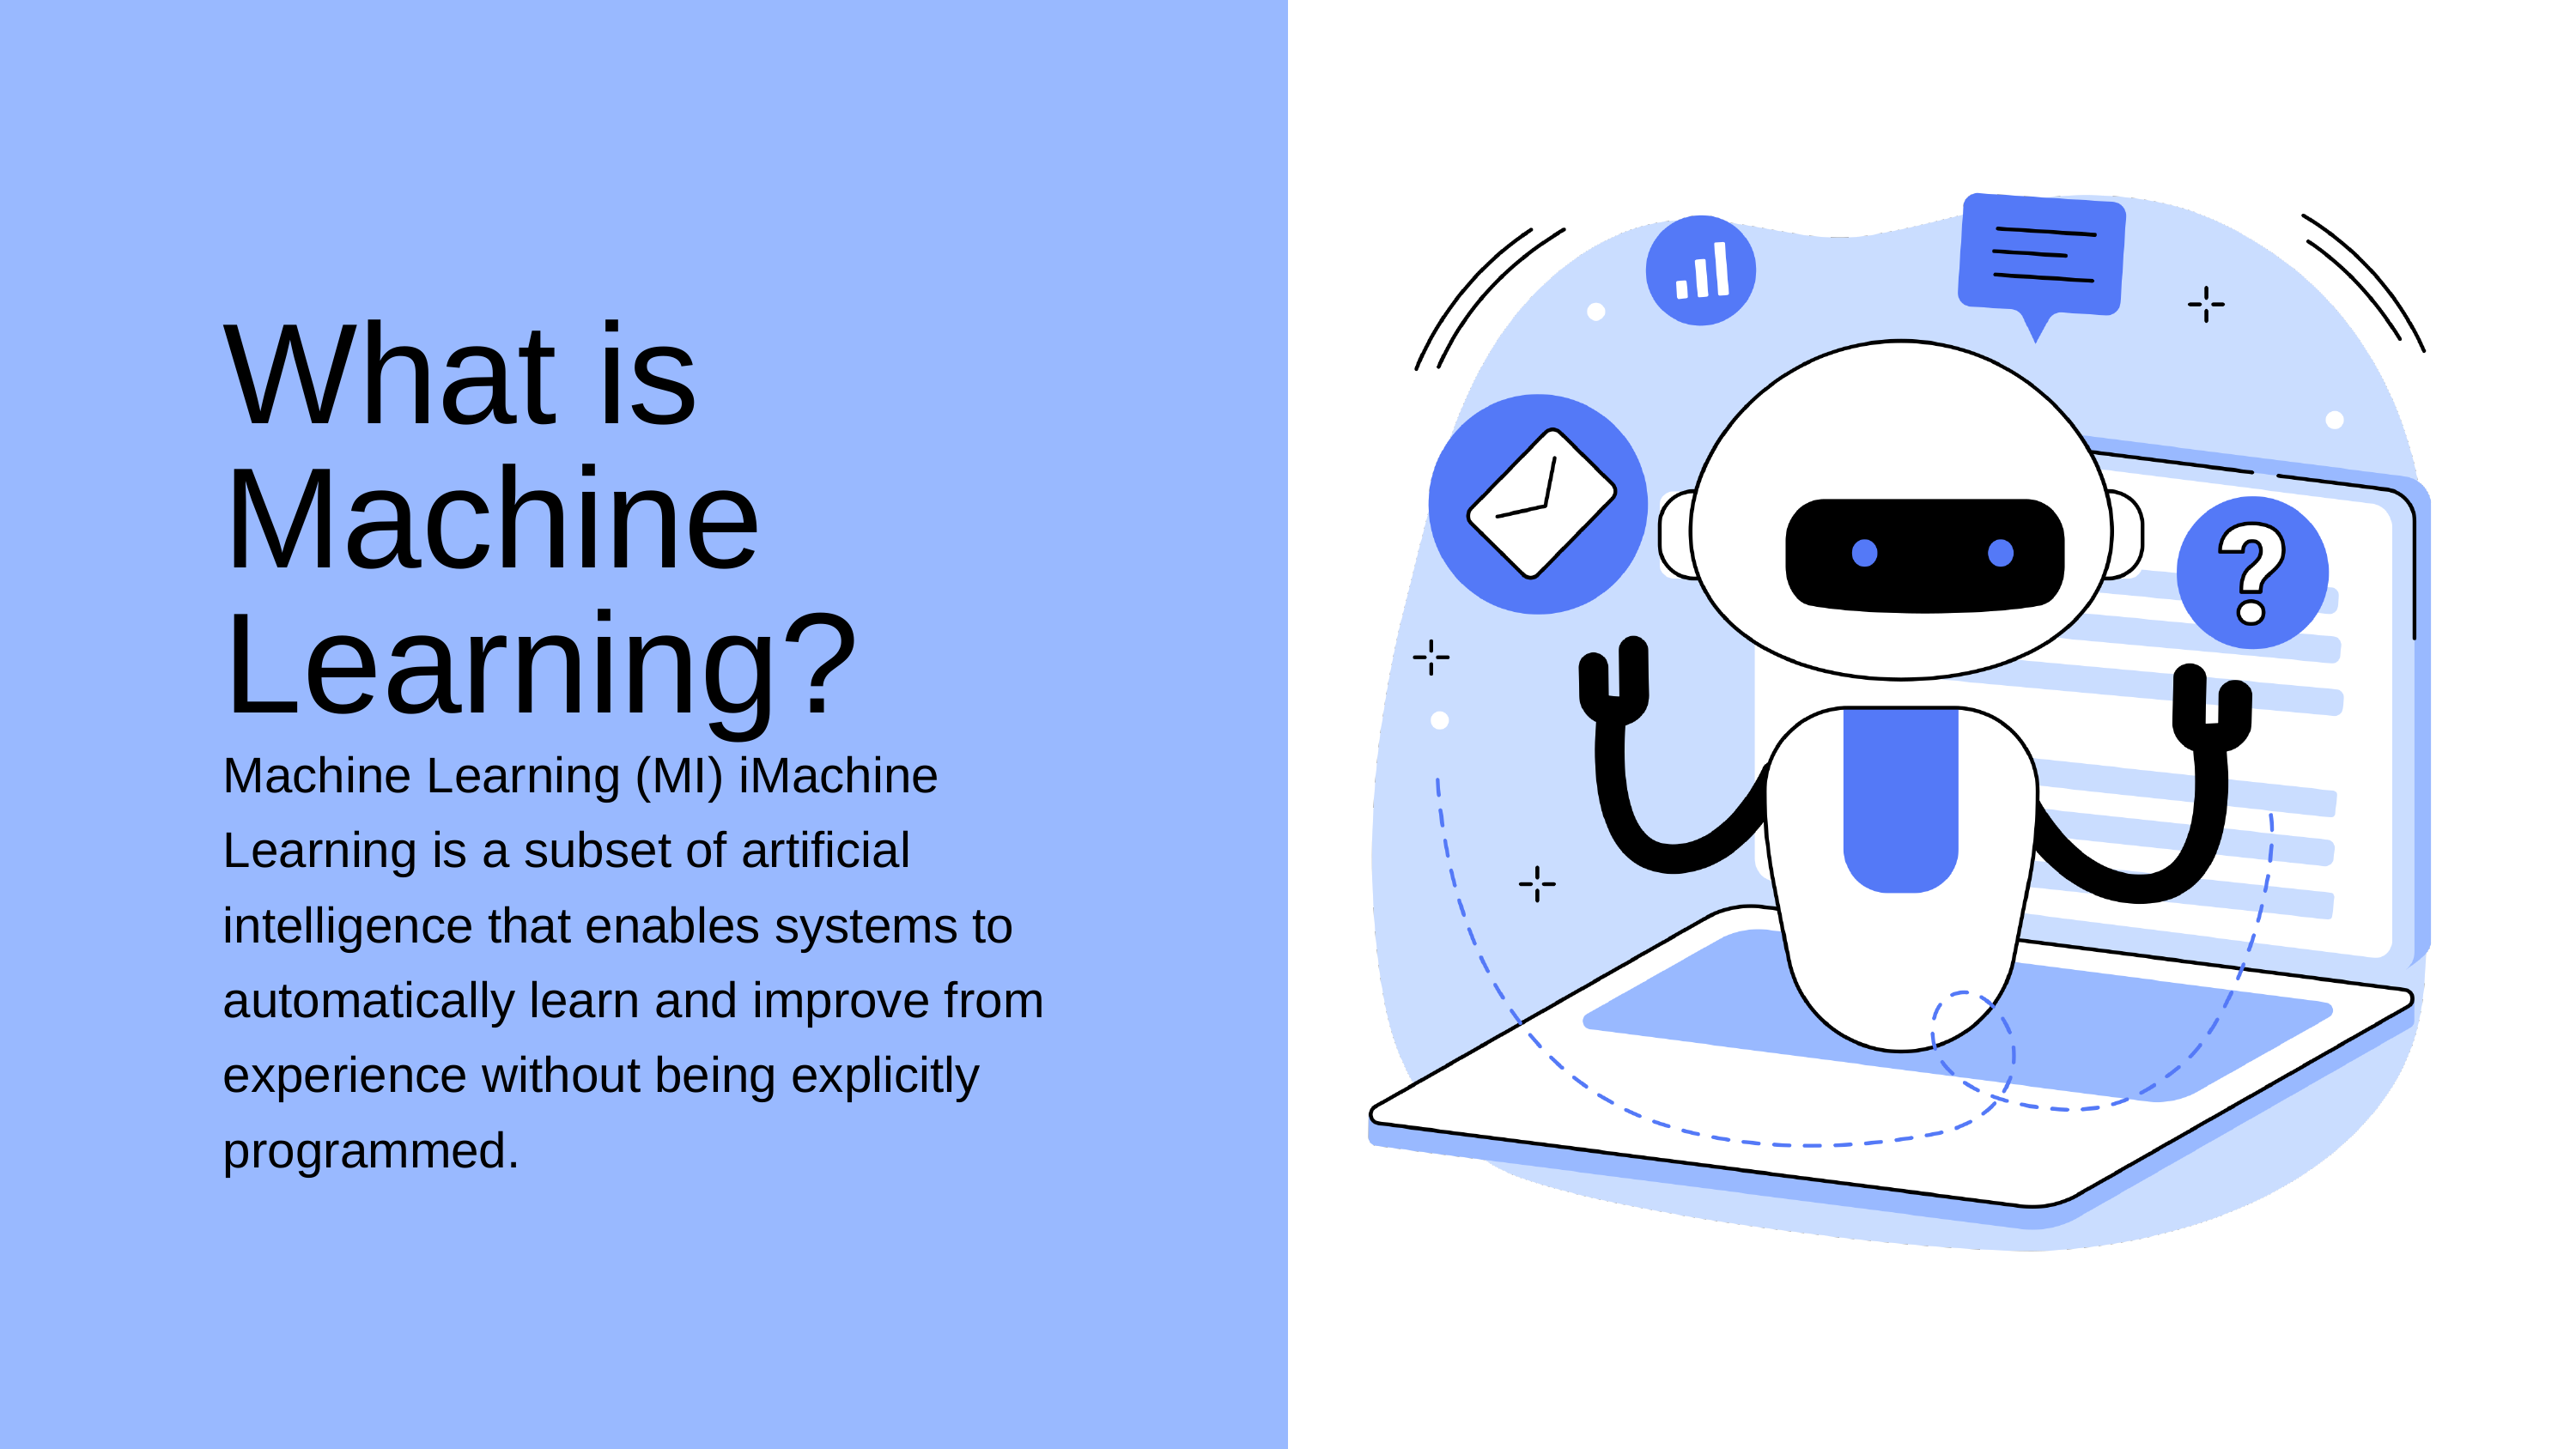

What is Machine Learning?
Machine Learning (MI) iMachine Learning is a subset of artificial intelligence that enables systems to automatically learn and improve from experience without being explicitly programmed.